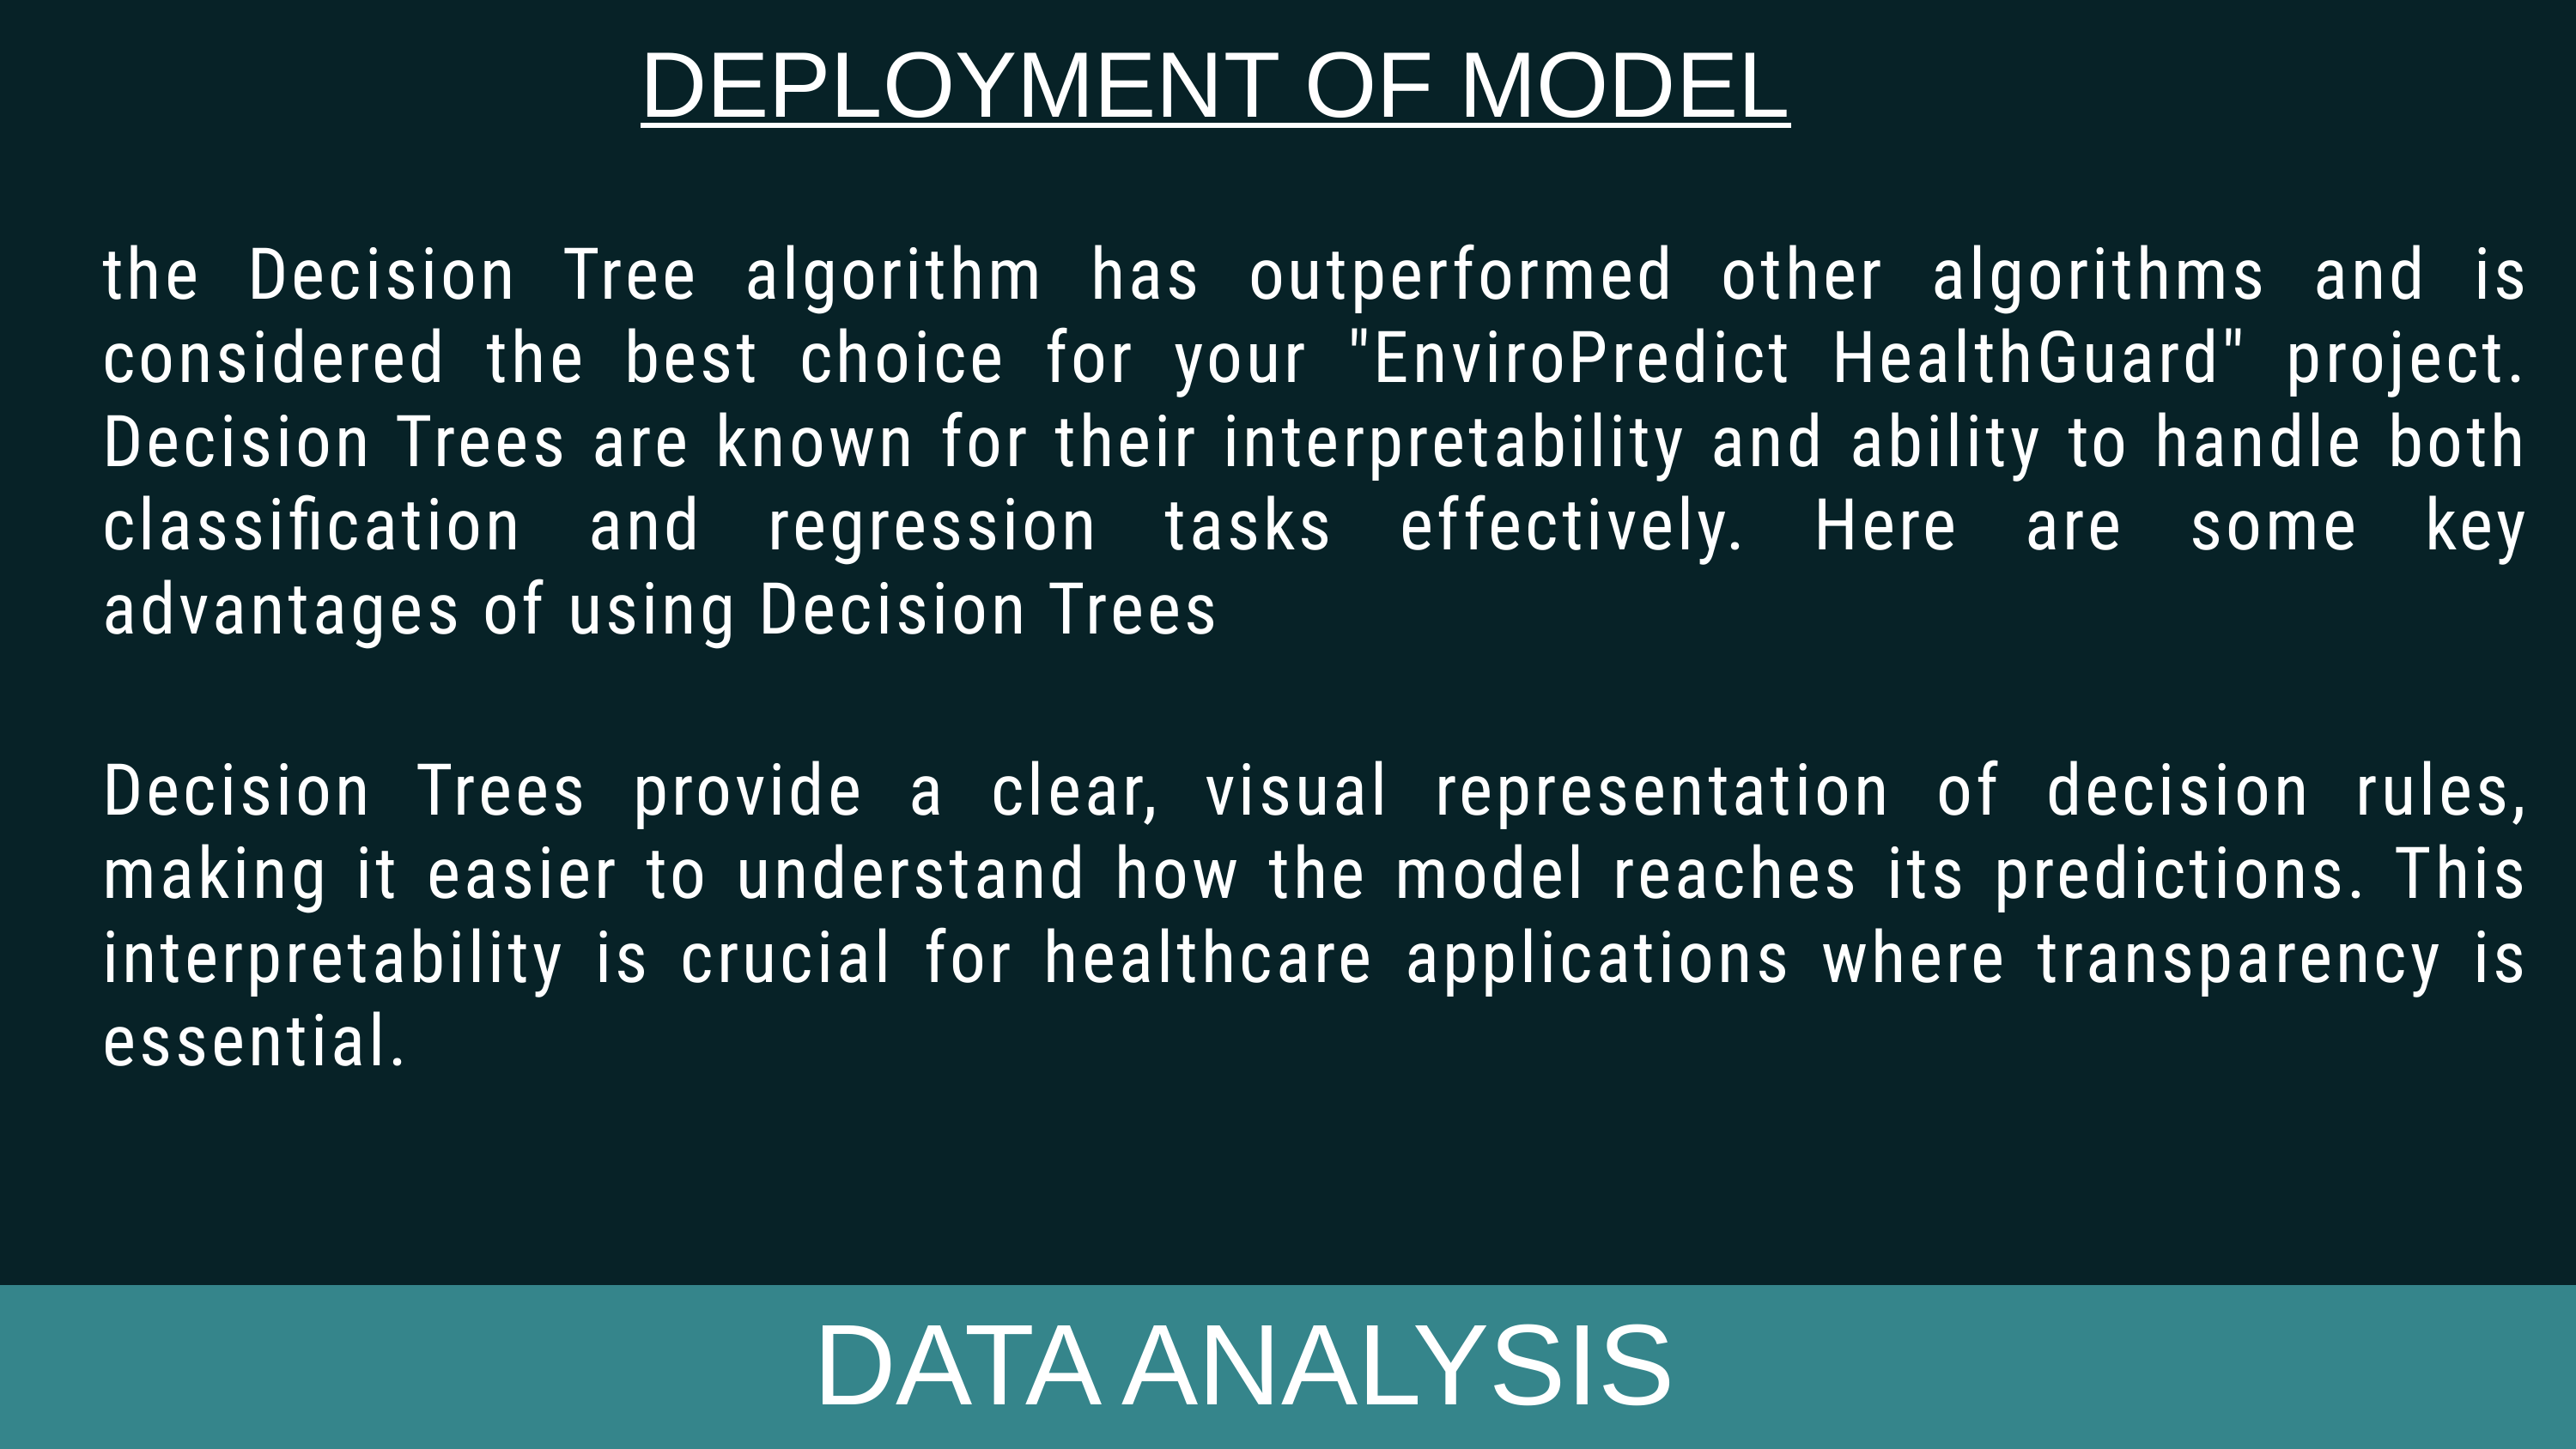

DEPLOYMENT OF MODEL
the Decision Tree algorithm has outperformed other algorithms and is considered the best choice for your "EnviroPredict HealthGuard" project. Decision Trees are known for their interpretability and ability to handle both classification and regression tasks effectively. Here are some key advantages of using Decision Trees
Decision Trees provide a clear, visual representation of decision rules, making it easier to understand how the model reaches its predictions. This interpretability is crucial for healthcare applications where transparency is essential.
DATA ANALYSIS